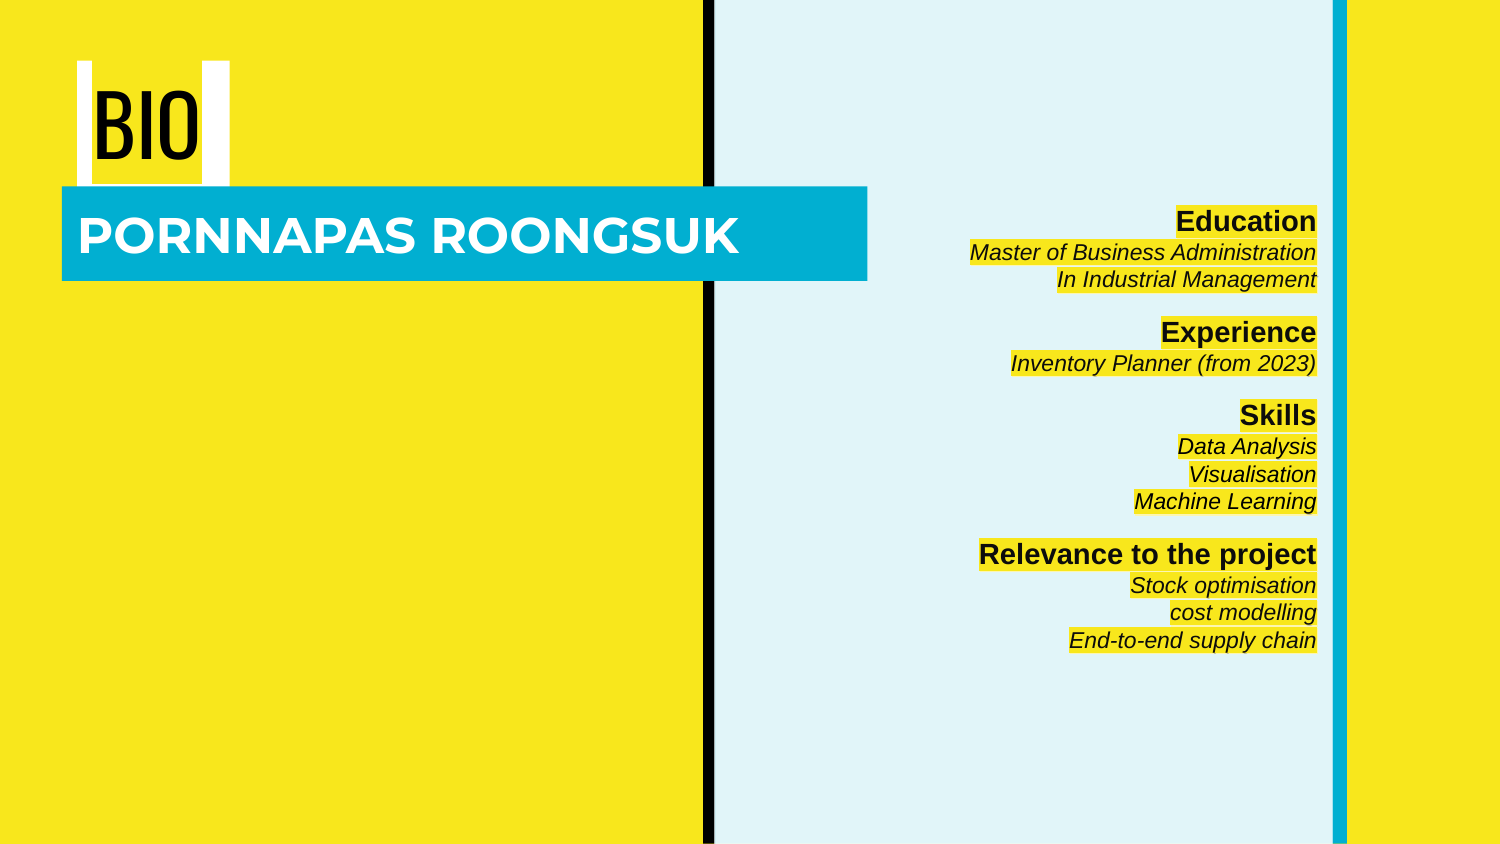

Education
Master of Business Administration
In Industrial Management
Experience
Inventory Planner (from 2023)
Skills
Data Analysis
Visualisation
Machine Learning
Relevance to the project
Stock optimisation
cost modelling
End‑to‑end supply chain
Education
Master of Business Administration
In Industrial Management
Experience
Inventory Planner (from 2023)
Skills
Data Analysis
Visualisation
Machine Learning
Relevance to the project
Stock optimisation
cost modelling
End‑to‑end supply chain
BIO
PORNNAPAS ROONGSUK